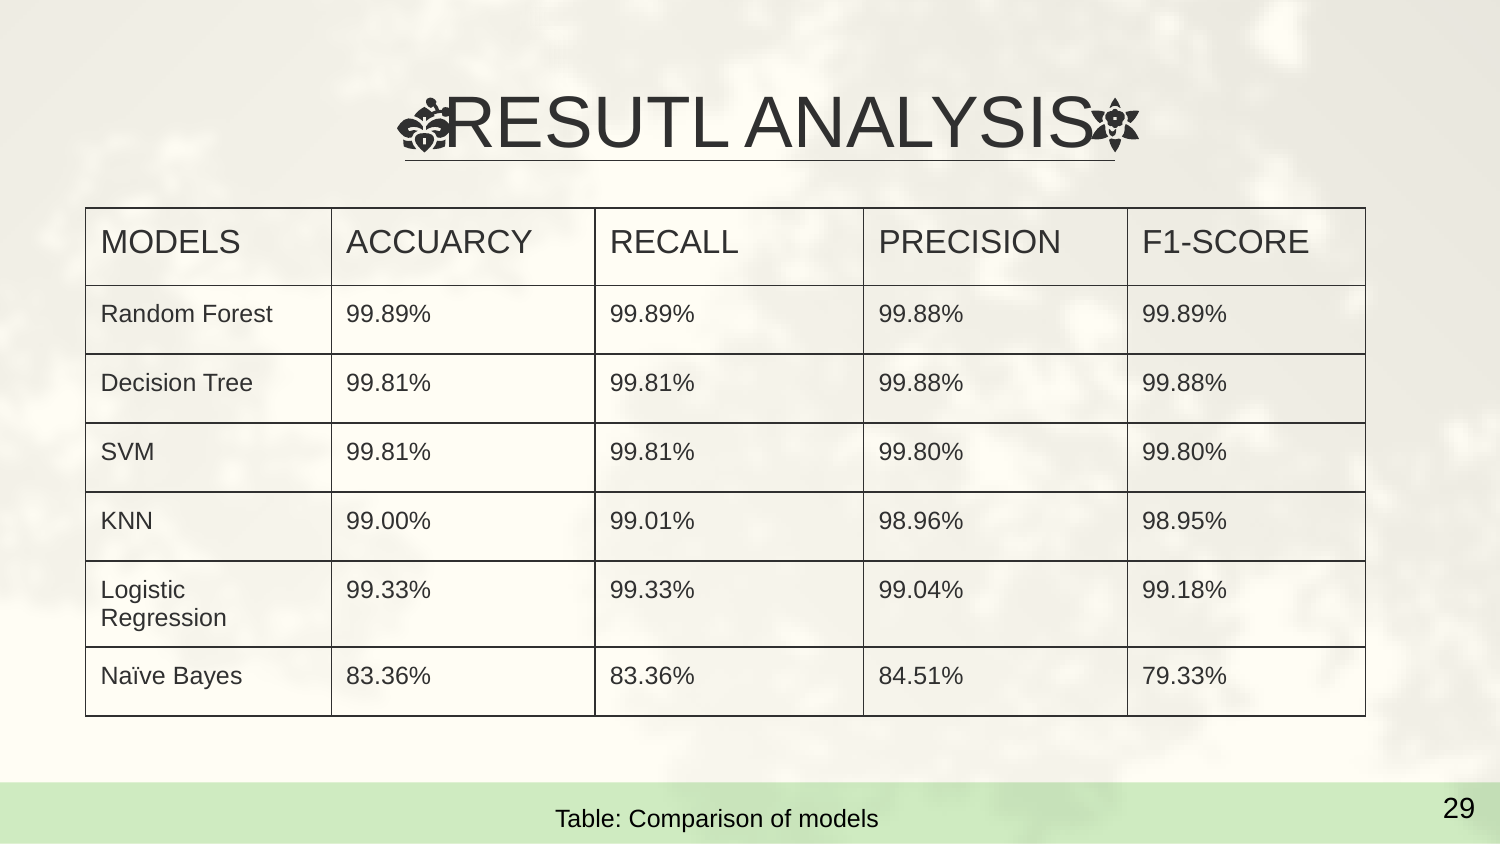

# RESUTL ANALYSIS

| MODELS | ACCUARCY | RECALL | PRECISION | F1-SCORE |
| --- | --- | --- | --- | --- |
| Random Forest | 99.89% | 99.89% | 99.88% | 99.89% |
| Decision Tree | 99.81% | 99.81% | 99.88% | 99.88% |
| SVM | 99.81% | 99.81% | 99.80% | 99.80% |
| KNN | 99.00% | 99.01% | 98.96% | 98.95% |
| Logistic Regression | 99.33% | 99.33% | 99.04% | 99.18% |
| Naïve Bayes | 83.36% | 83.36% | 84.51% | 79.33% |
29
Table: Comparison of models